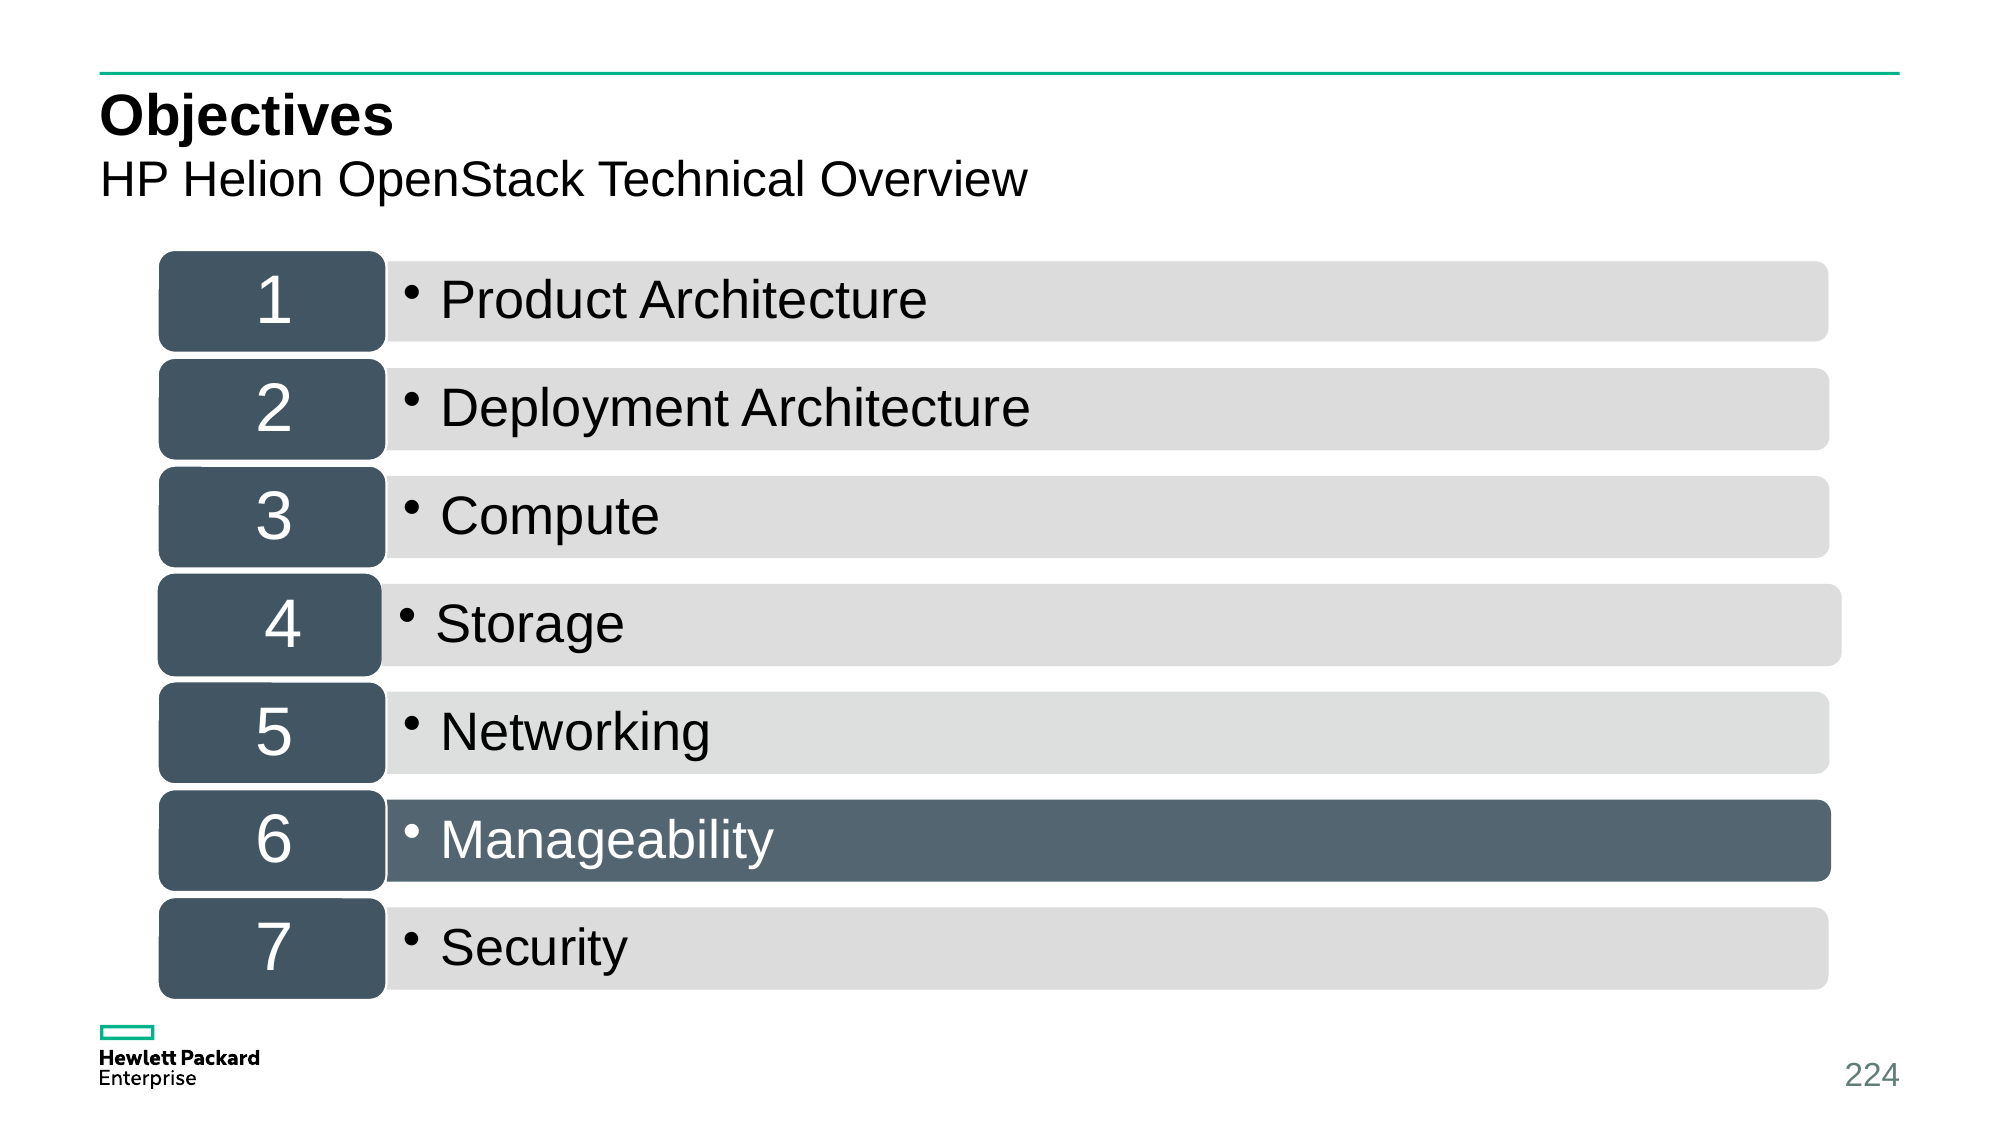

# Objectives
HP Helion OpenStack Technical Overview
Product Architecture
1
Deployment Architecture
2
Compute
3
Storage
    4
Networking
5
Manageability
6
Security
7
224